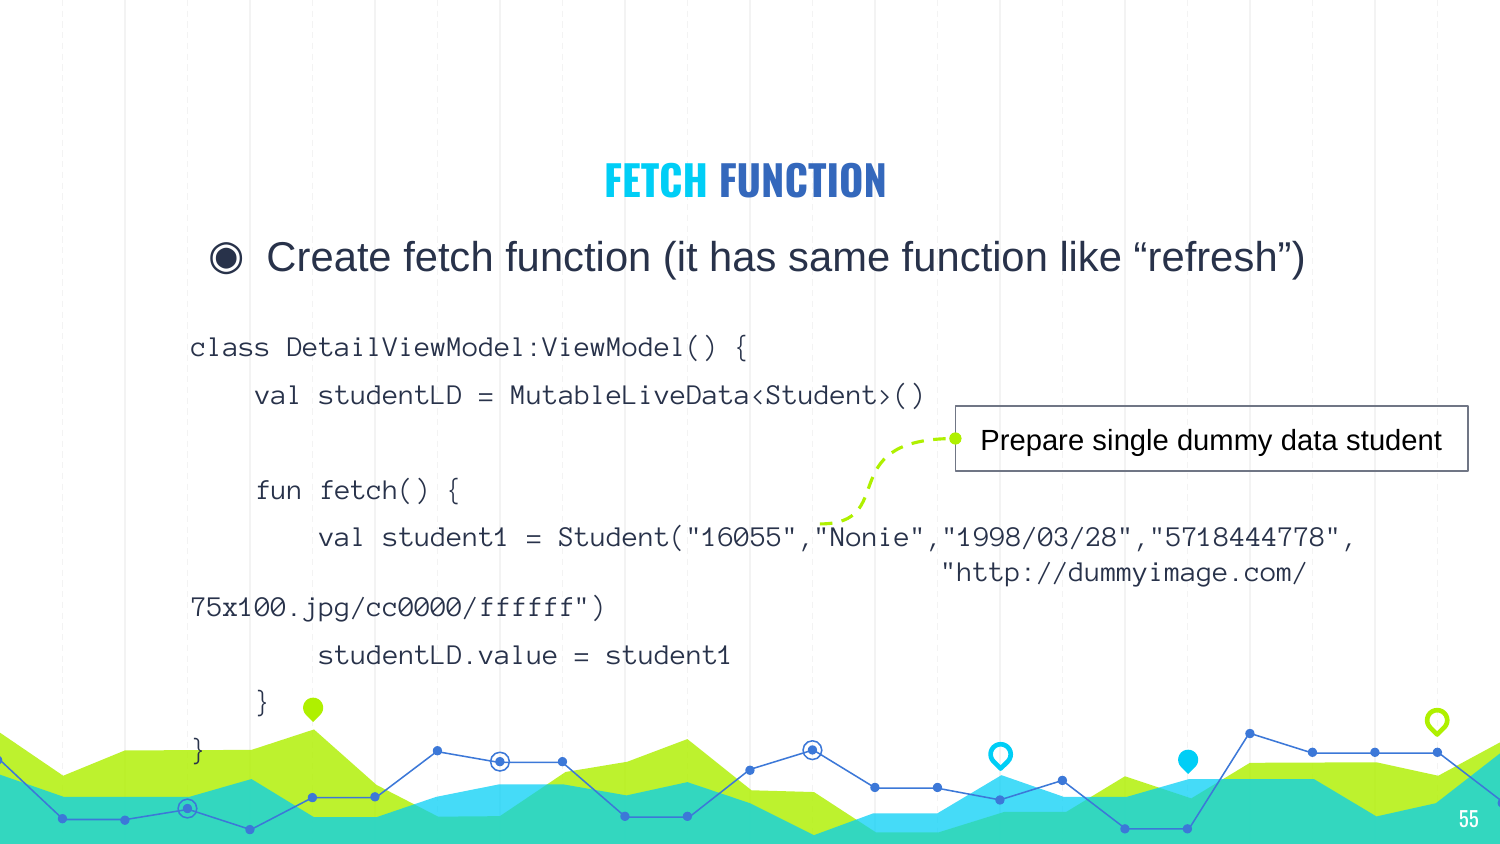

# FETCH FUNCTION
Create fetch function (it has same function like “refresh”)
class DetailViewModel:ViewModel() {
    val studentLD = MutableLiveData<Student>()

    fun fetch() {
        val student1 = Student("16055","Nonie","1998/03/28","5718444778",
					"http://dummyimage.com/75x100.jpg/cc0000/ffffff")
        studentLD.value = student1
    }
}

Prepare single dummy data student
55